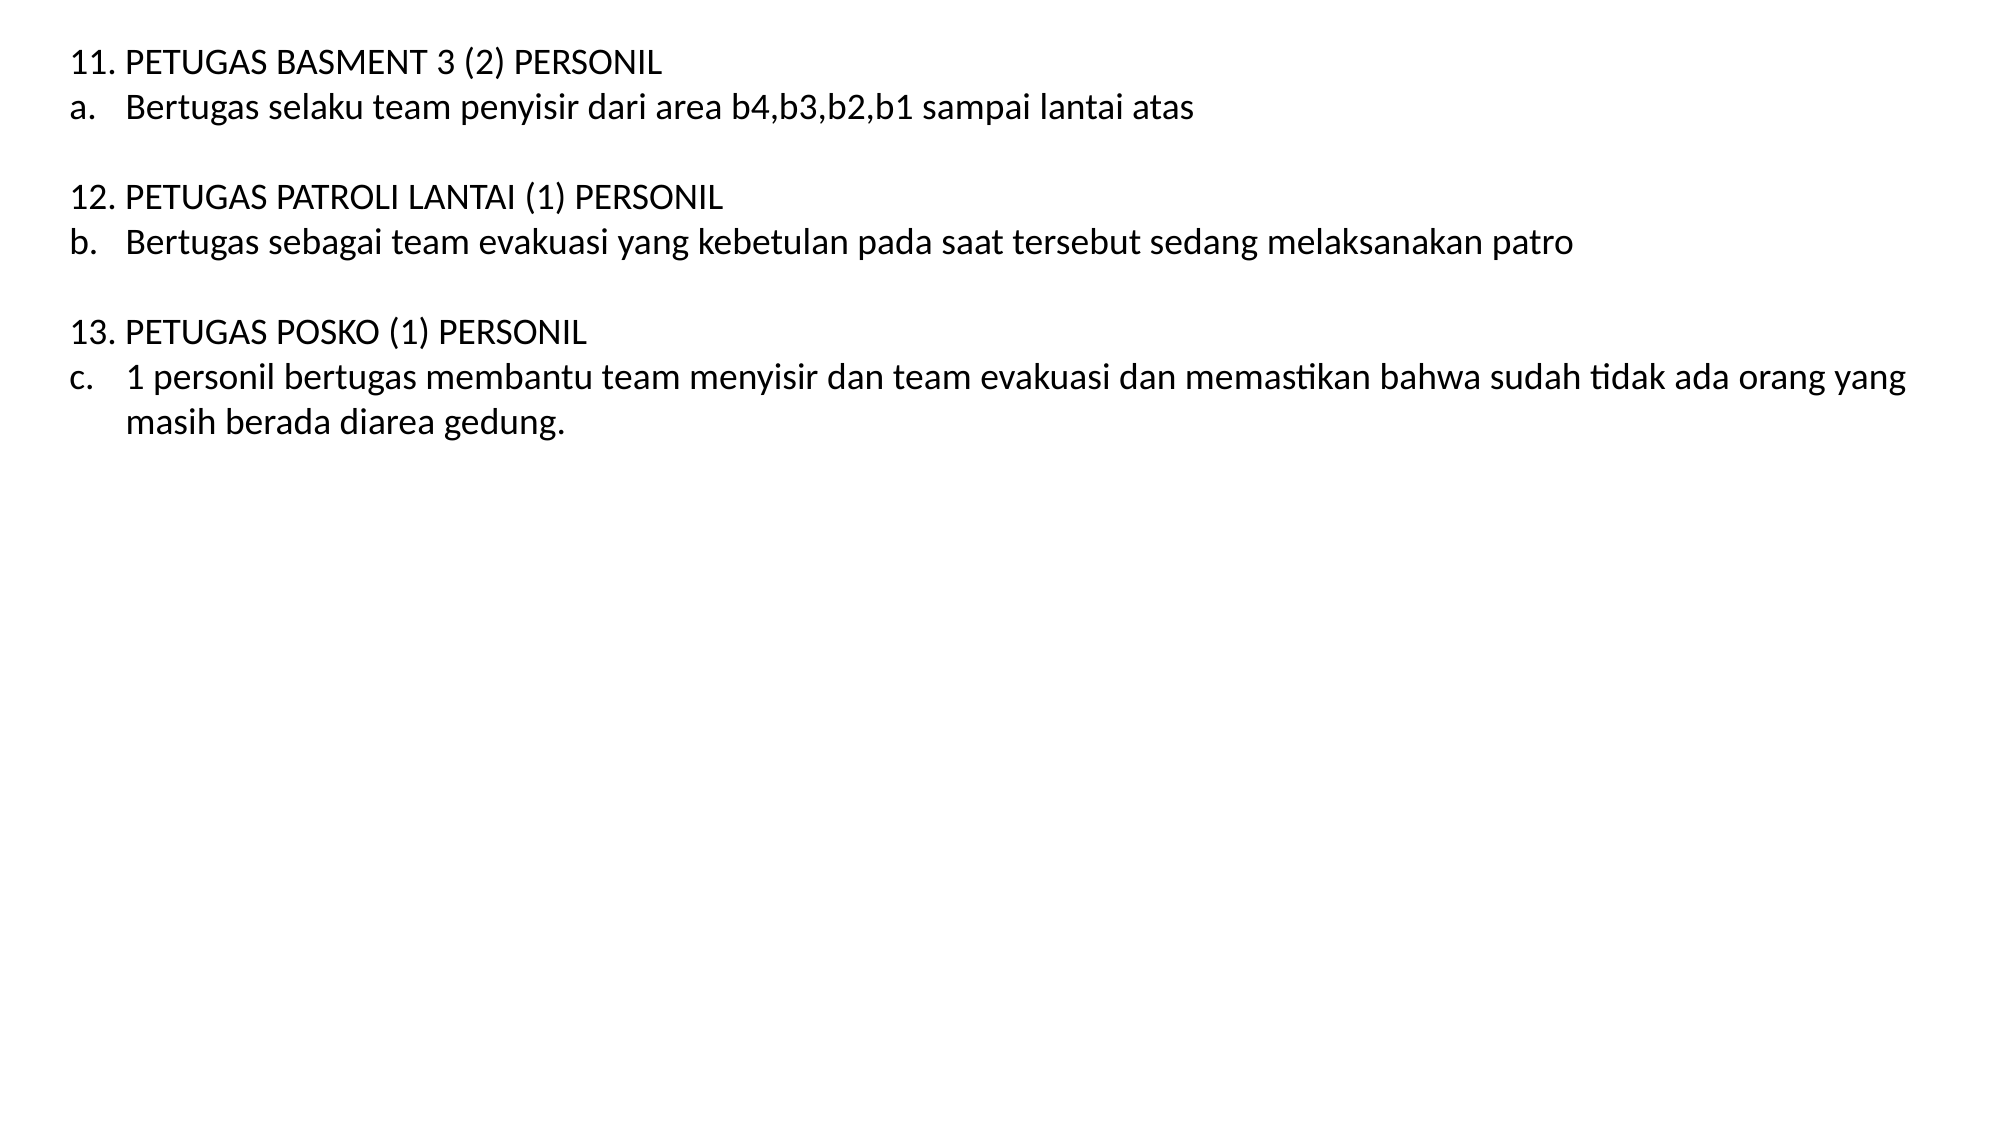

11. PETUGAS BASMENT 3 (2) PERSONIL
Bertugas selaku team penyisir dari area b4,b3,b2,b1 sampai lantai atas

12. PETUGAS PATROLI LANTAI (1) PERSONIL
Bertugas sebagai team evakuasi yang kebetulan pada saat tersebut sedang melaksanakan patro

13. PETUGAS POSKO (1) PERSONIL
1 personil bertugas membantu team menyisir dan team evakuasi dan memastikan bahwa sudah tidak ada orang yang masih berada diarea gedung.